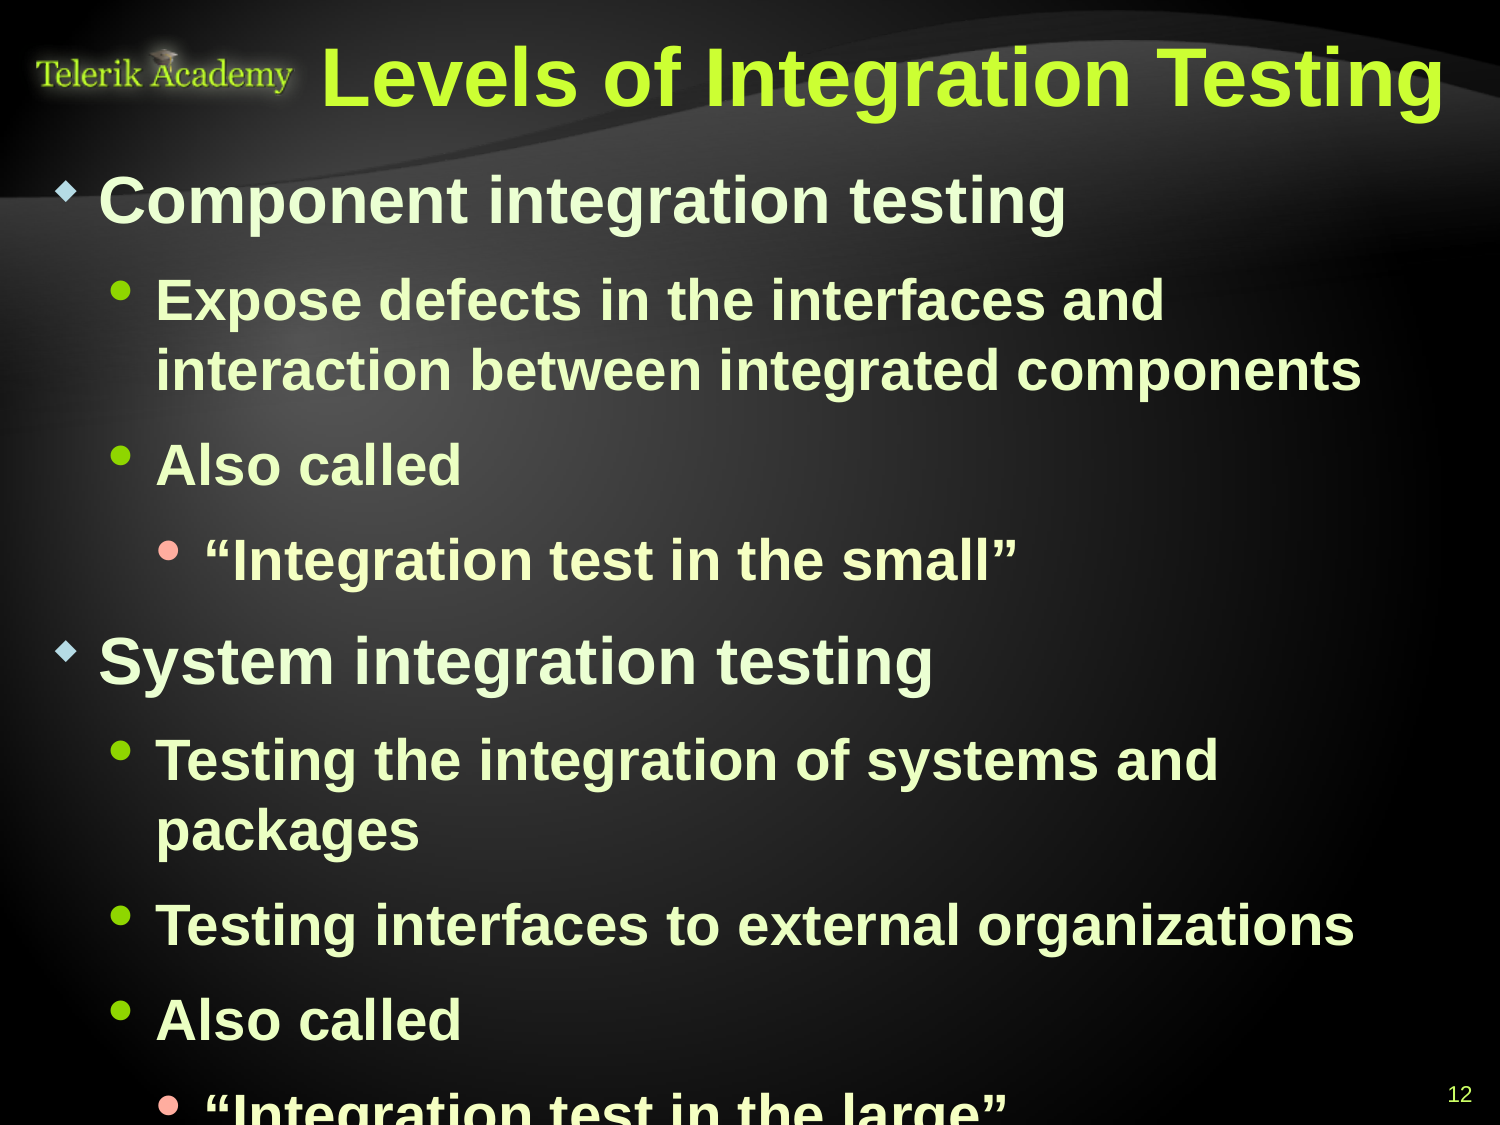

# Levels of Integration Testing
Component integration testing
Expose defects in the interfaces and interaction between integrated components
Also called
“Integration test in the small”
System integration testing
Testing the integration of systems and packages
Testing interfaces to external organizations
Also called
“Integration test in the large”
12